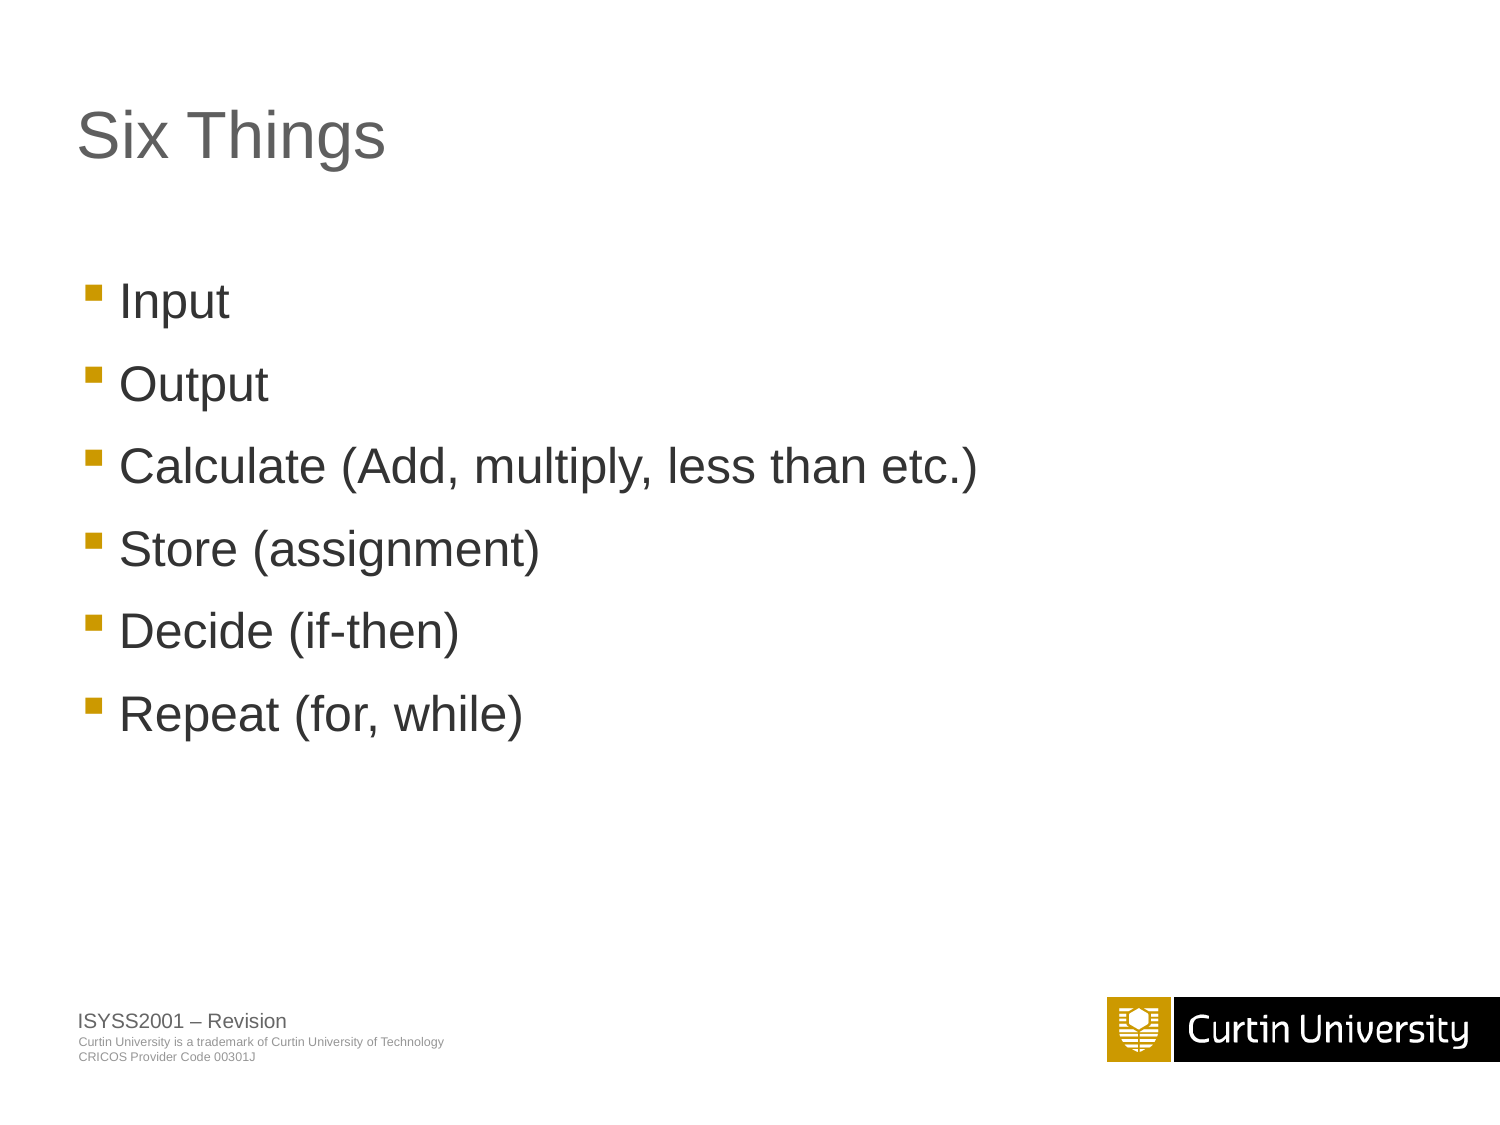

# Six Things
Input
Output
Calculate (Add, multiply, less than etc.)
Store (assignment)
Decide (if-then)
Repeat (for, while)